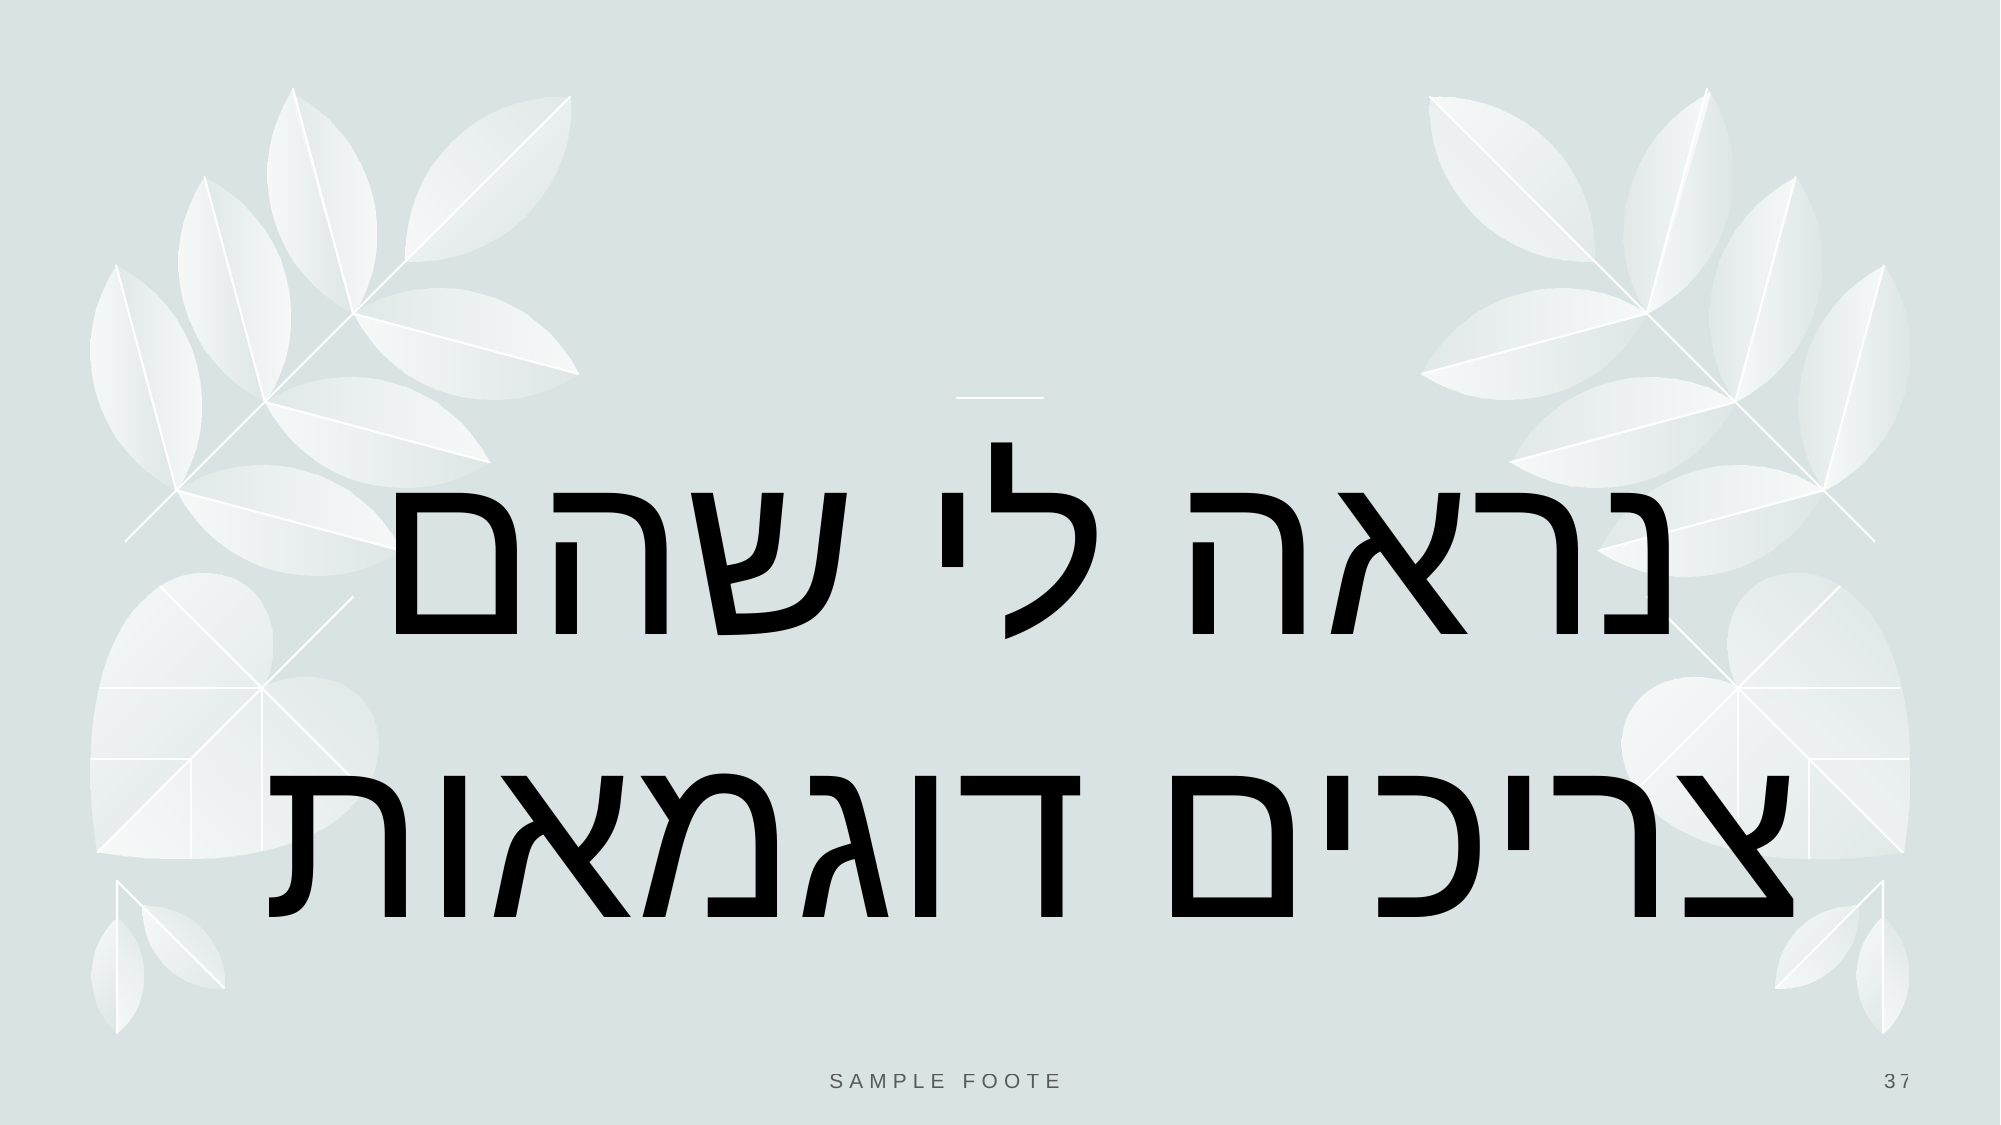

# נראה לי שהם צריכים דוגמאות
Sample Footer Text
37